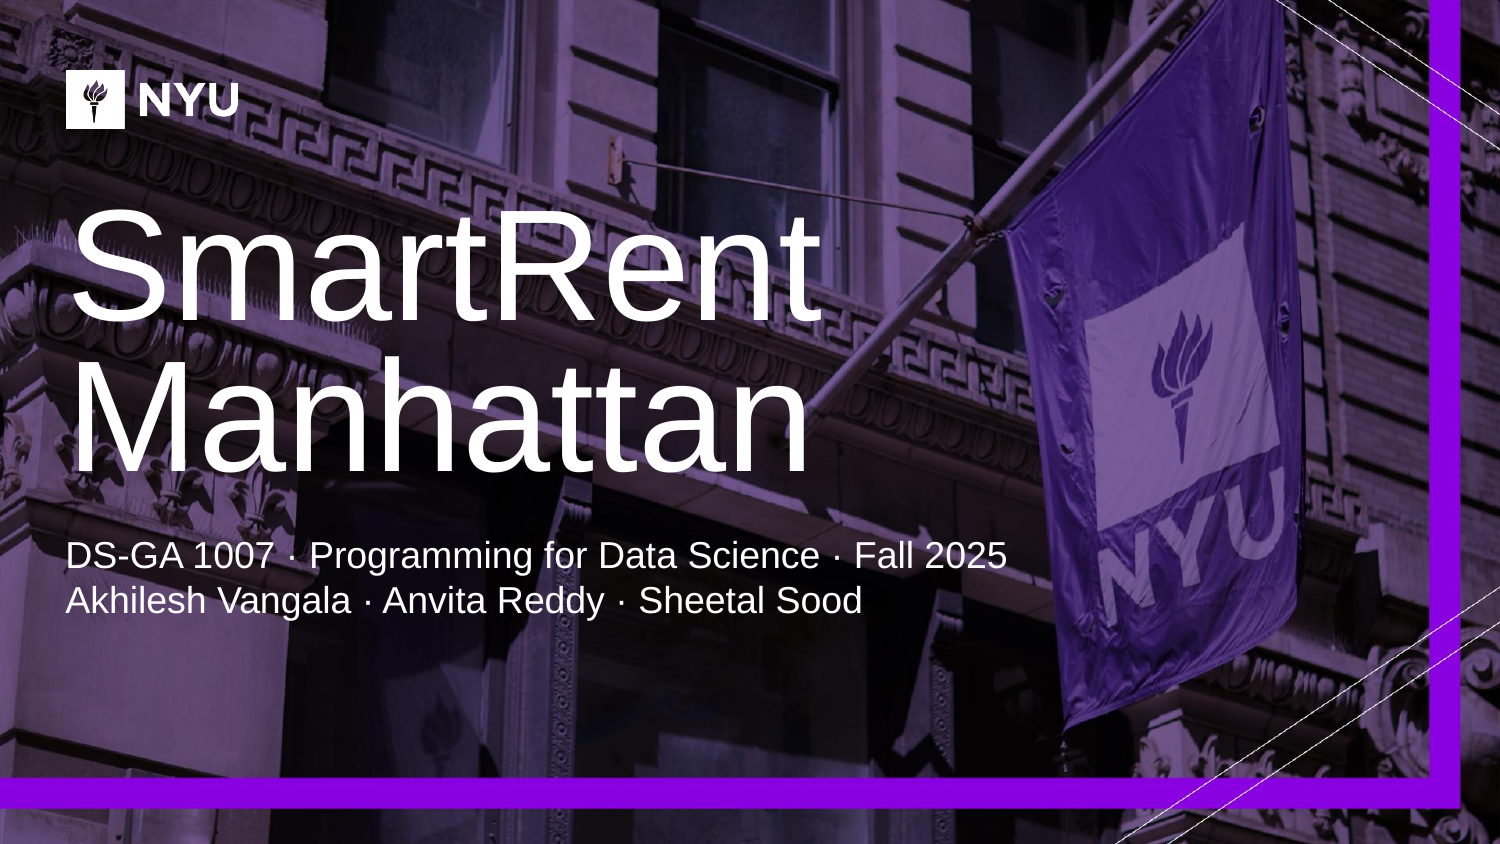

# SmartRent Manhattan
DS-GA 1007 · Programming for Data Science · Fall 2025
Akhilesh Vangala · Anvita Reddy · Sheetal Sood